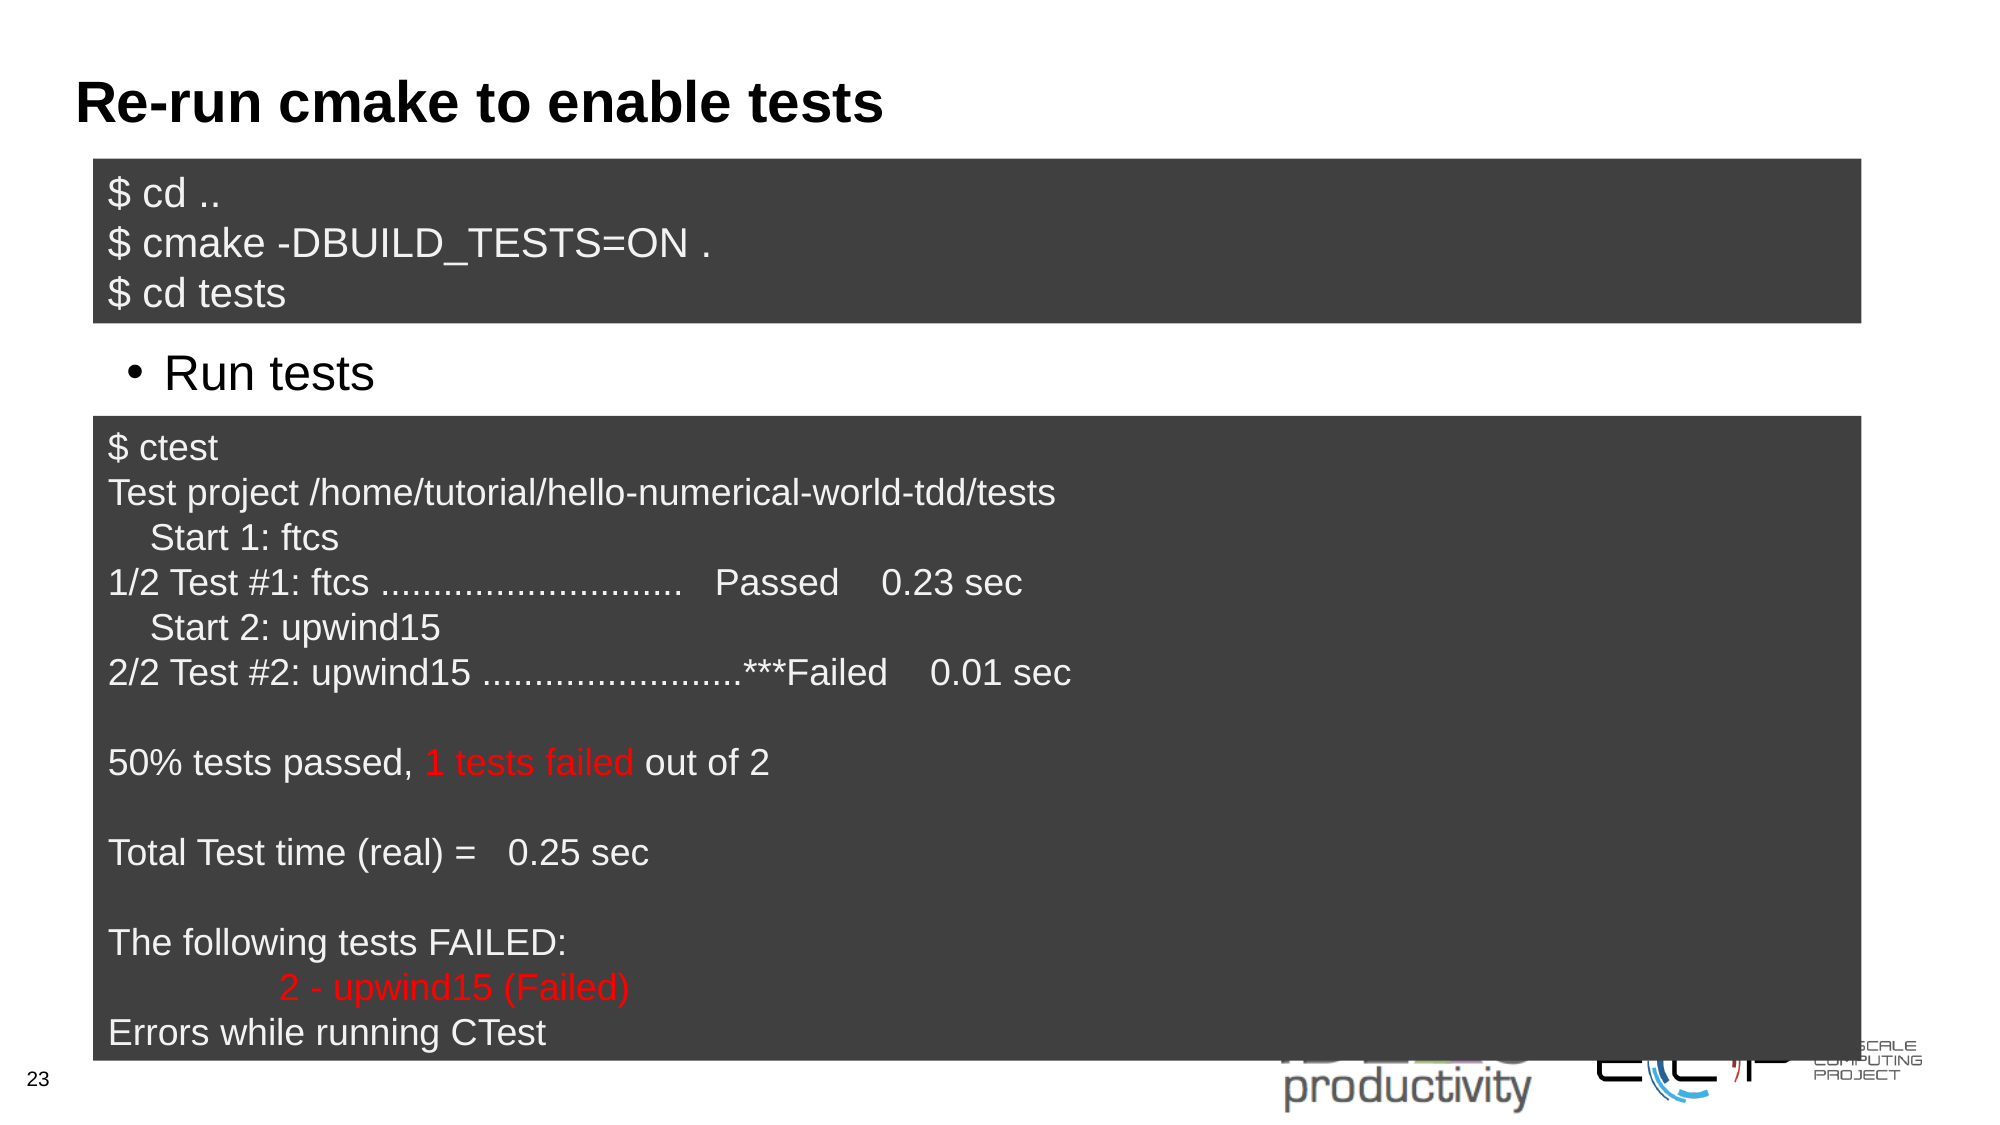

# Re-run cmake to enable tests
$ cd ..
$ cmake -DBUILD_TESTS=ON .
$ cd tests
Run tests
$ ctest
Test project /home/tutorial/hello-numerical-world-tdd/tests
    Start 1: ftcs
1/2 Test #1: ftcs .............................   Passed    0.23 sec
    Start 2: upwind15
2/2 Test #2: upwind15 .........................***Failed    0.01 sec

50% tests passed, 1 tests failed out of 2

Total Test time (real) =   0.25 sec

The following tests FAILED:
	  2 - upwind15 (Failed)
Errors while running CTest